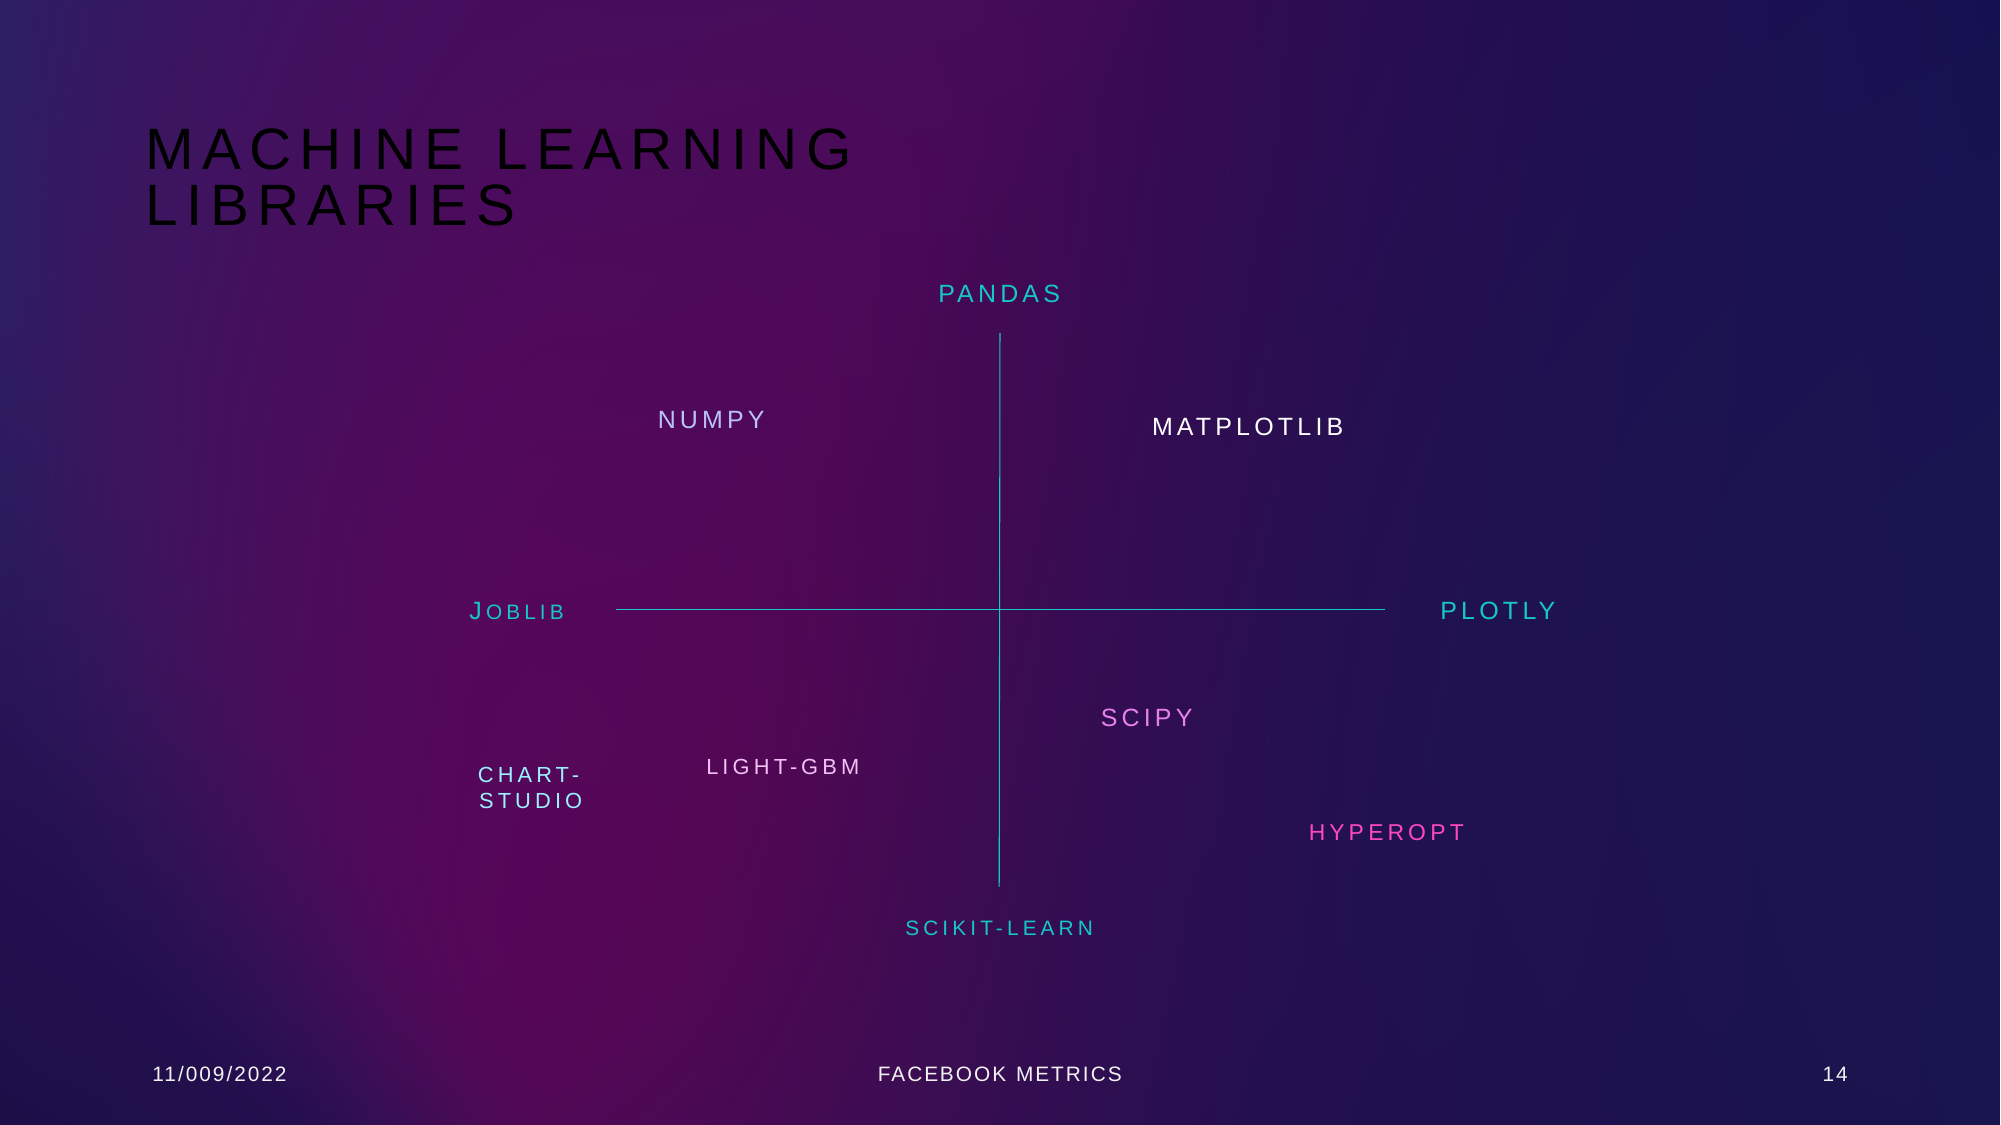

# Machine learning libraries
Pandas
MATPLOTLIB
NUMPY
JOBLIB
PLOTLY
SCIPY
LIGHT-GBM
CHART-STUDIO
HYPEROPT
SCIKIT-LEARN
11/009/2022
Facebook Metrics
14